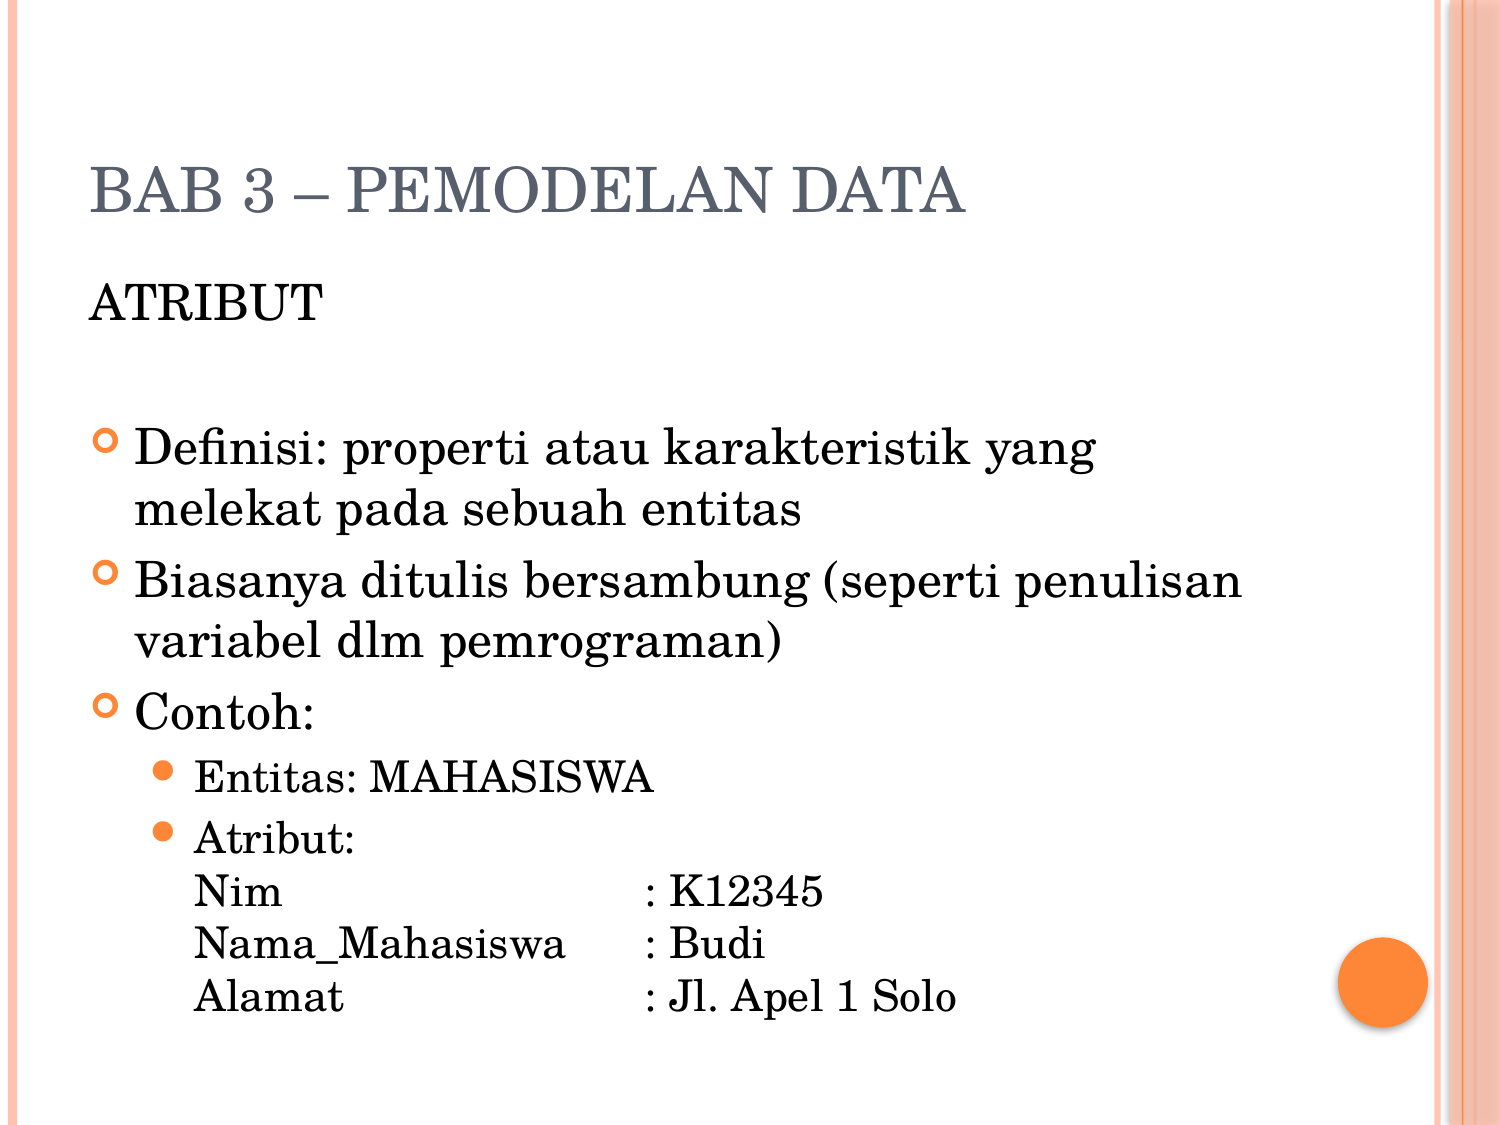

# Bab 3 – Pemodelan Data
ATRIBUT

Definisi: properti atau karakteristik yang melekat pada sebuah entitas
Biasanya ditulis bersambung (seperti penulisan variabel dlm pemrograman)
Contoh:
Entitas: MAHASISWA
Atribut:
Nim			: K12345
Nama_Mahasiswa	: Budi
Alamat			: Jl. Apel 1 Solo